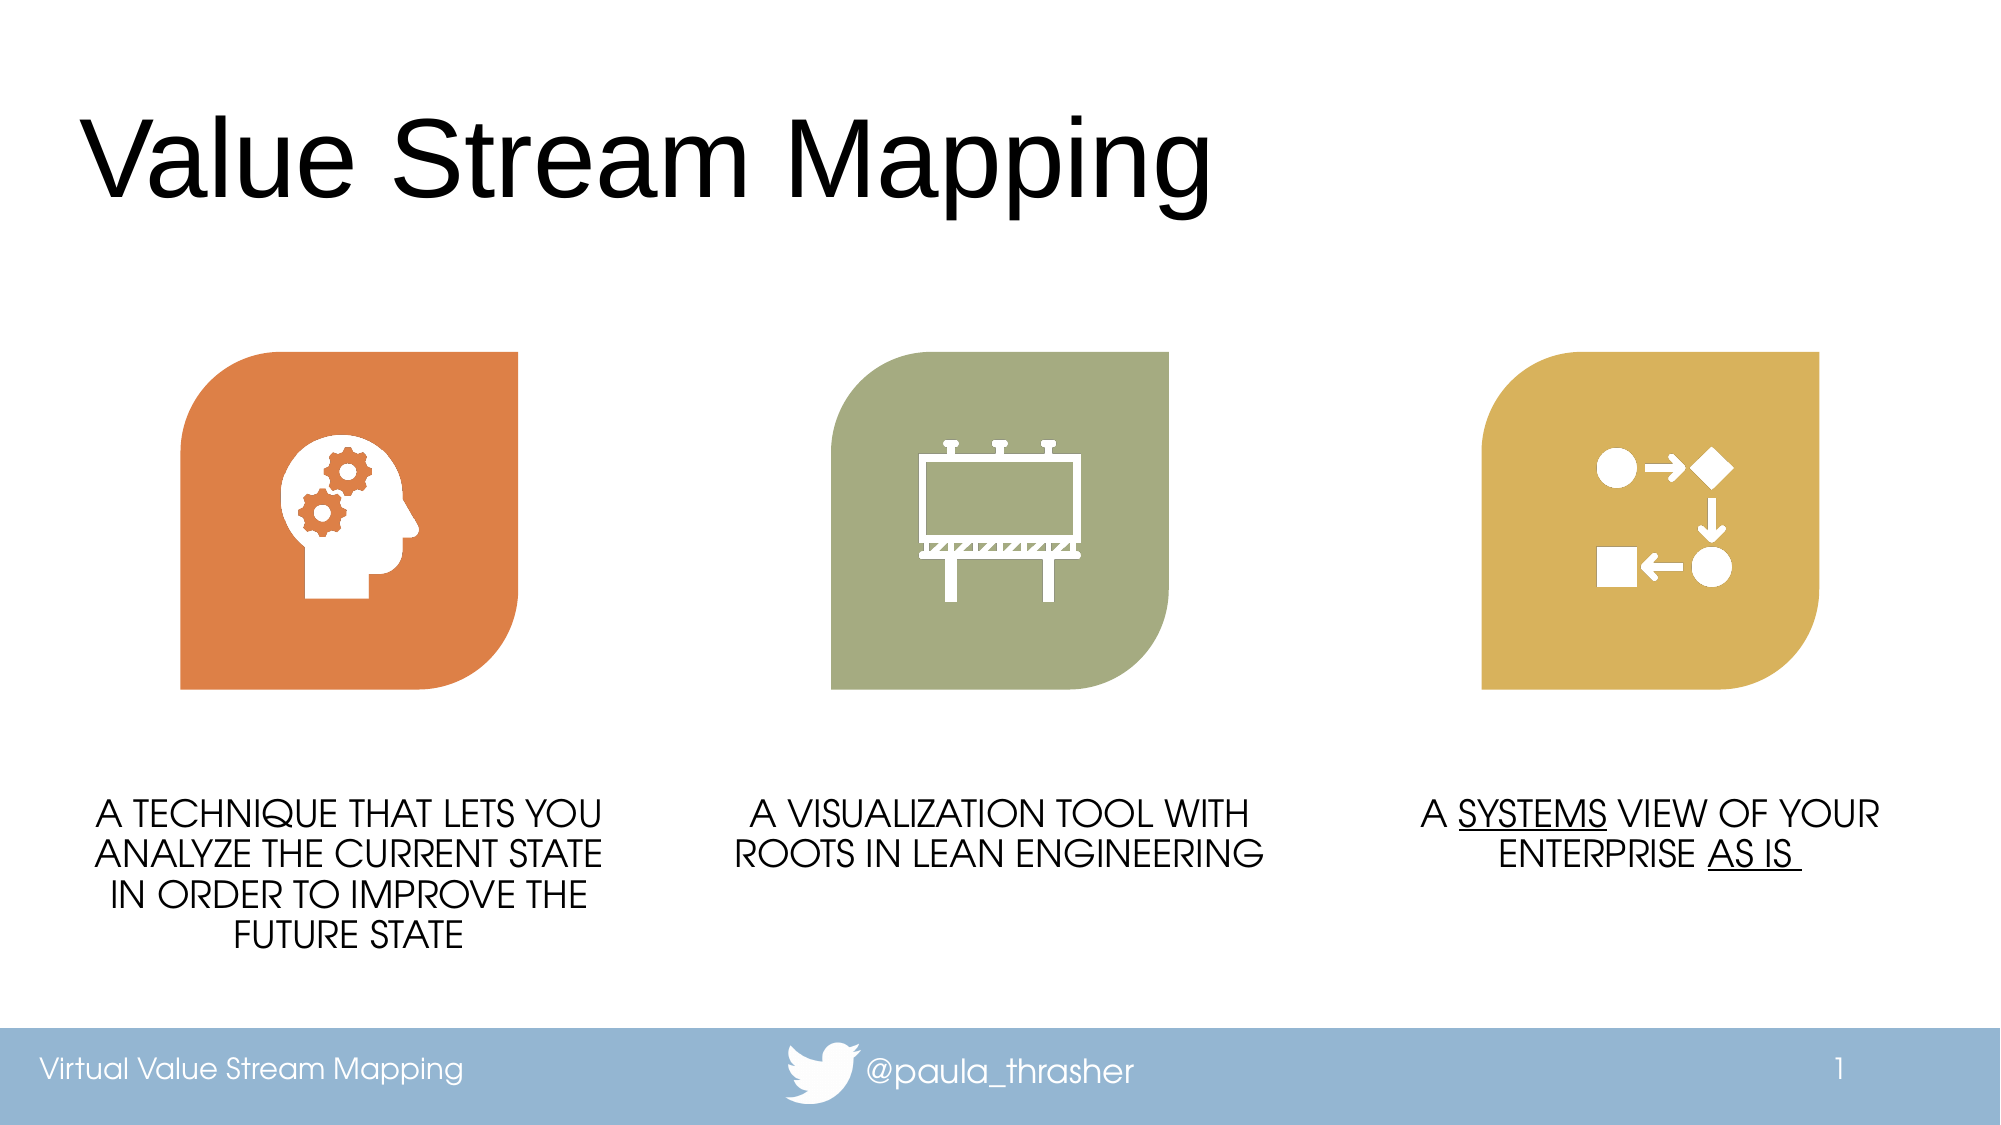

# Value Stream Mapping
A technique that lets you analyze the current state in order to improve the future state
A visualization tool with roots in lean engineering
A systems view of your enterprise As Is